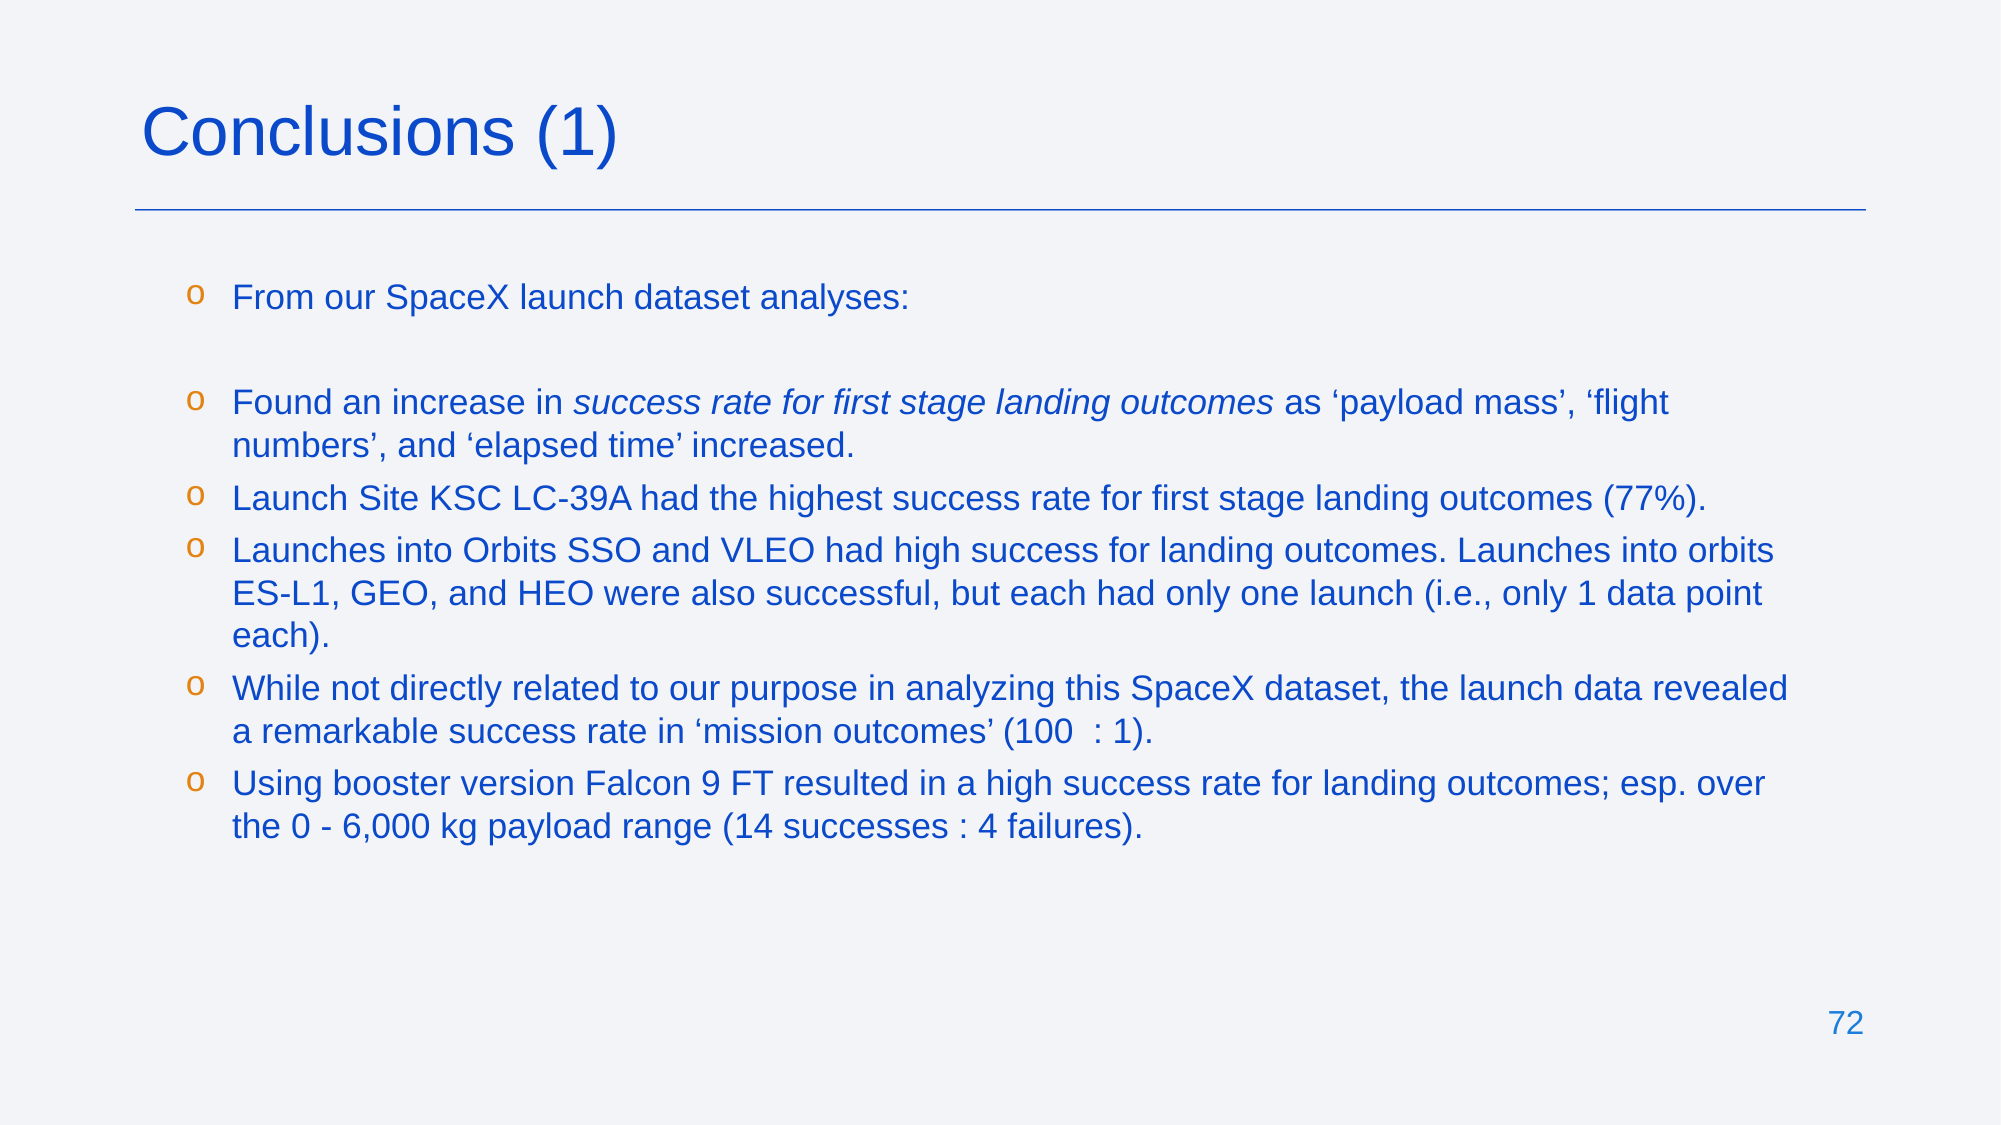

Conclusions (1)
From our SpaceX launch dataset analyses:

Found an increase in success rate for first stage landing outcomes as ‘payload mass’, ‘flight numbers’, and ‘elapsed time’ increased.
Launch Site KSC LC-39A had the highest success rate for first stage landing outcomes (77%).
Launches into Orbits SSO and VLEO had high success for landing outcomes. Launches into orbits ES-L1, GEO, and HEO were also successful, but each had only one launch (i.e., only 1 data point each).
While not directly related to our purpose in analyzing this SpaceX dataset, the launch data revealed a remarkable success rate in ‘mission outcomes’ (100  : 1).
Using booster version Falcon 9 FT resulted in a high success rate for landing outcomes; esp. over the 0 - 6,000 kg payload range (14 successes : 4 failures).

72